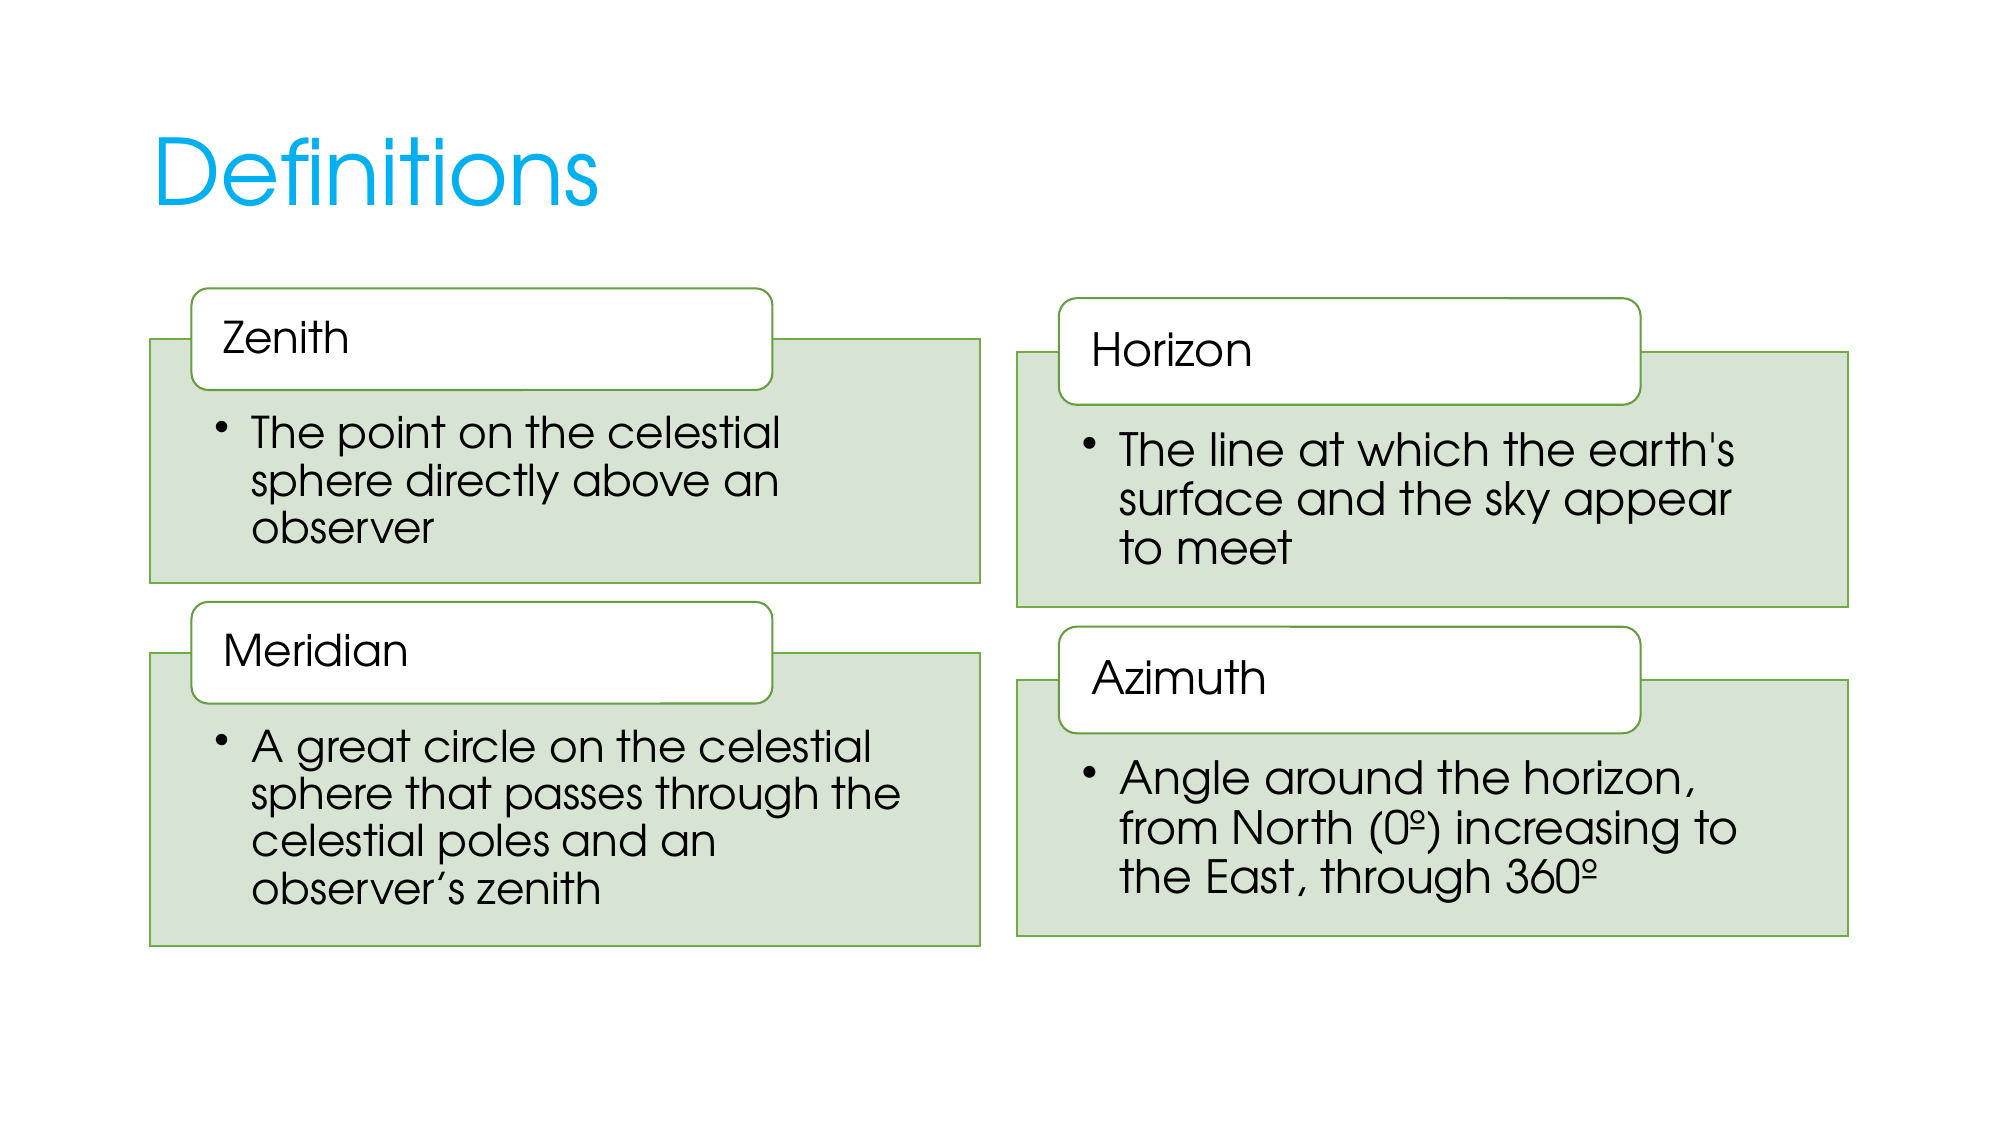

# Definitions
The point on the celestial sphere directly above an observer
Zenith
A great circle on the celestial sphere that passes through the celestial poles and an observer’s zenith
Meridian
The line at which the earth's surface and the sky appear to meet
Horizon
Angle around the horizon, from North (0º) increasing to the East, through 360º
Azimuth